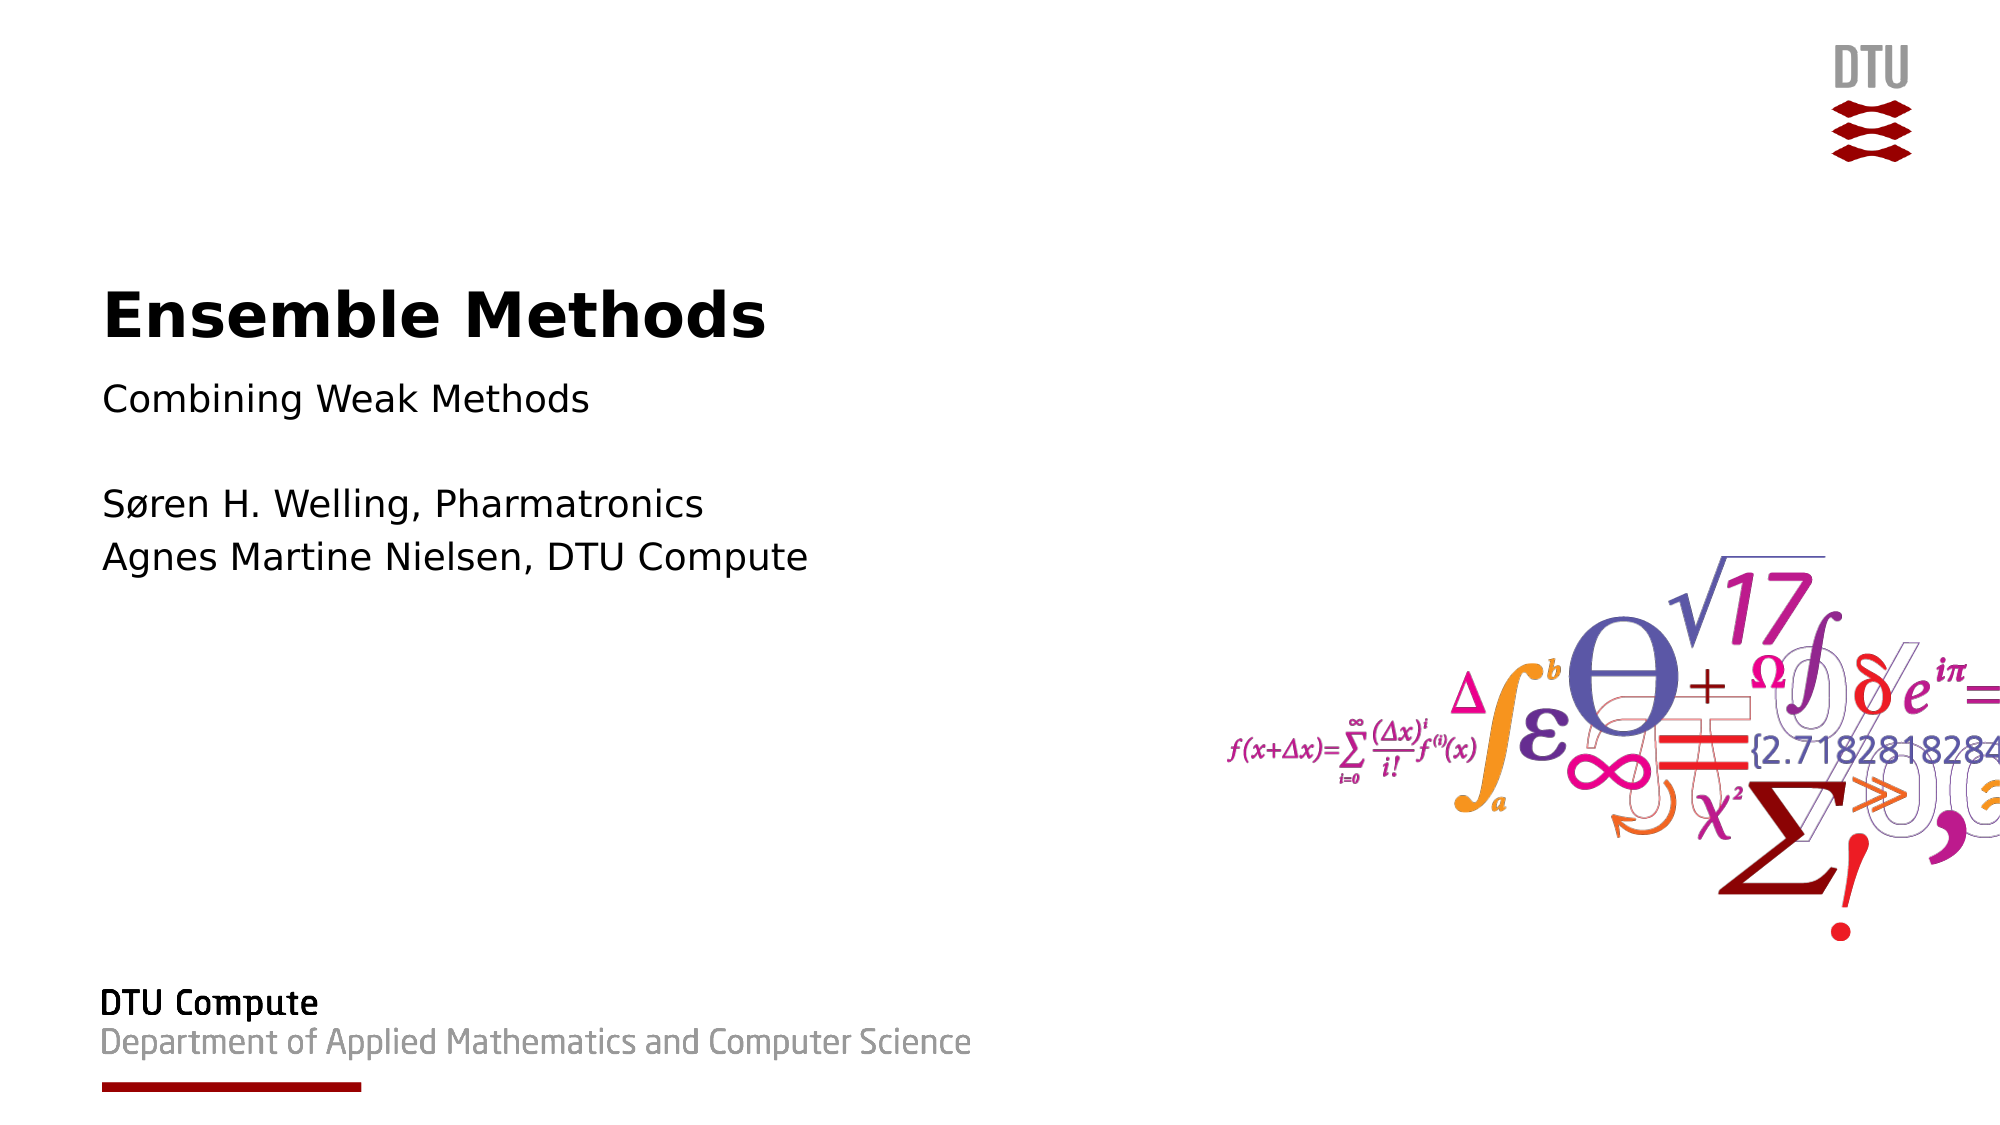

# Ensemble Methods
Combining Weak Methods

Søren H. Welling, Pharmatronics
Agnes Martine Nielsen, DTU Compute